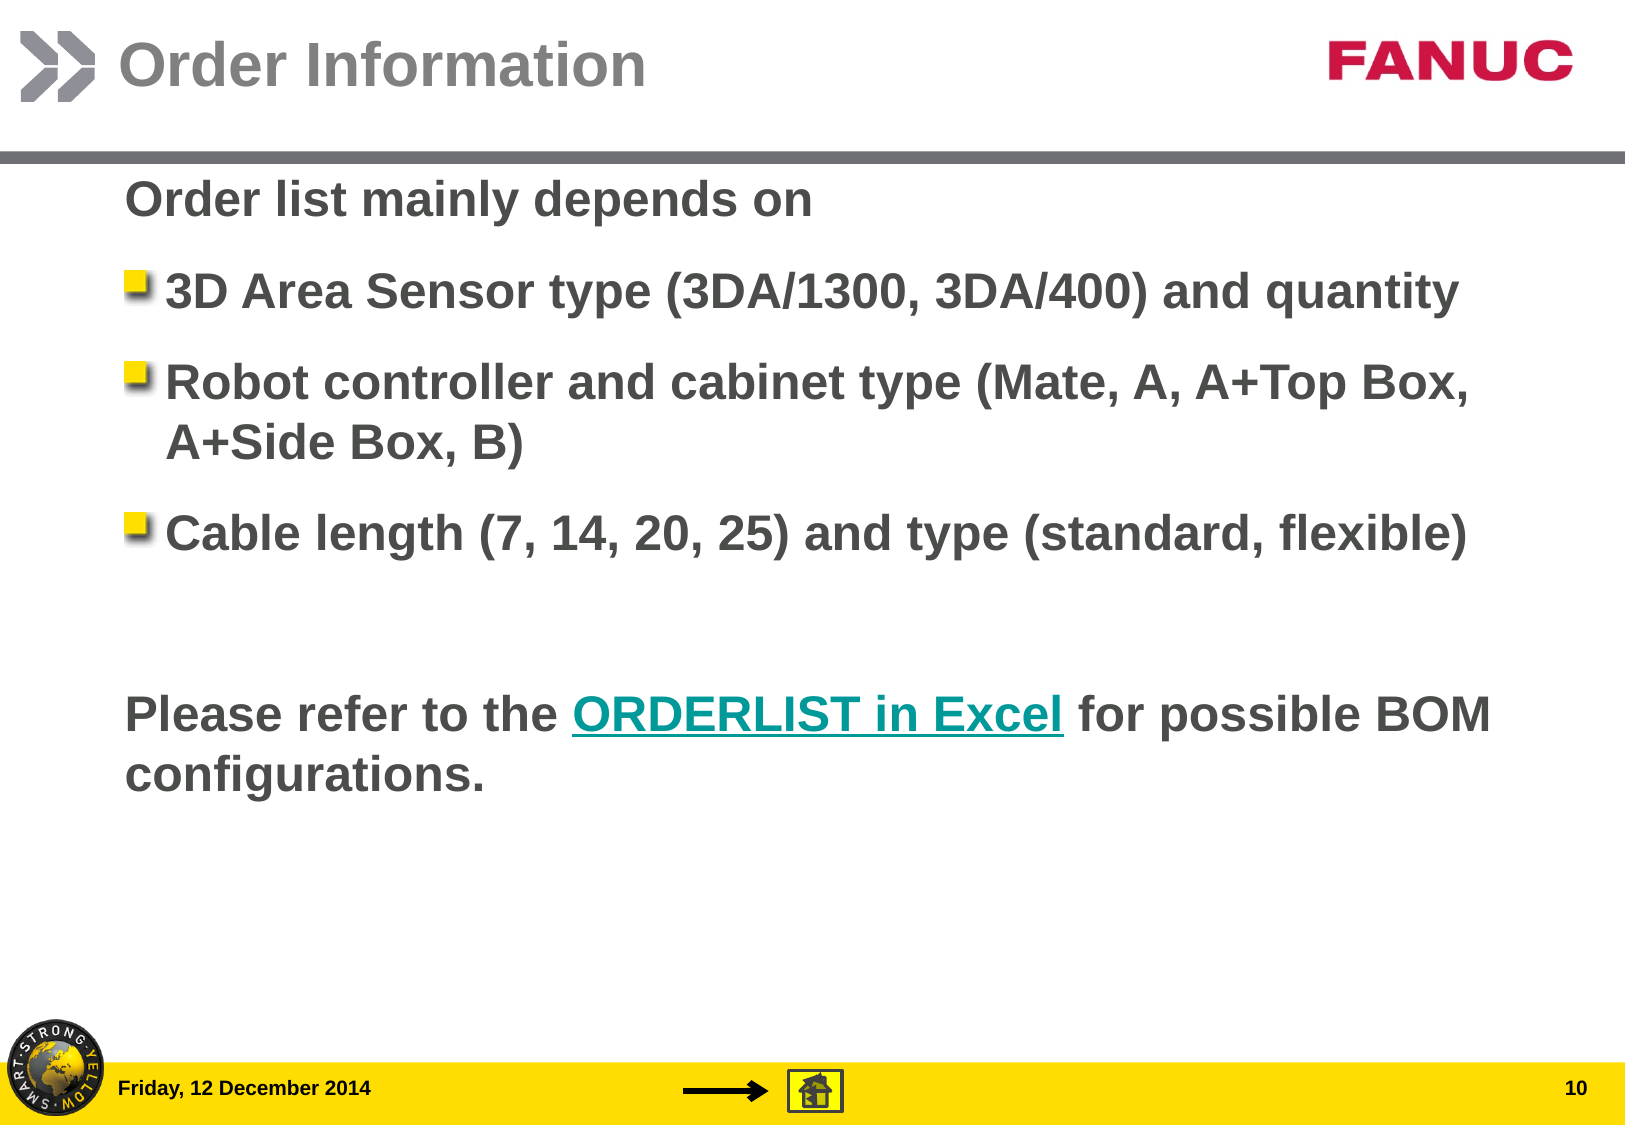

# Order Information
Order list mainly depends on
3D Area Sensor type (3DA/1300, 3DA/400) and quantity
Robot controller and cabinet type (Mate, A, A+Top Box, A+Side Box, B)
Cable length (7, 14, 20, 25) and type (standard, flexible)

Please refer to the ORDERLIST in Excel for possible BOM configurations.
Friday, 12 December 2014
10